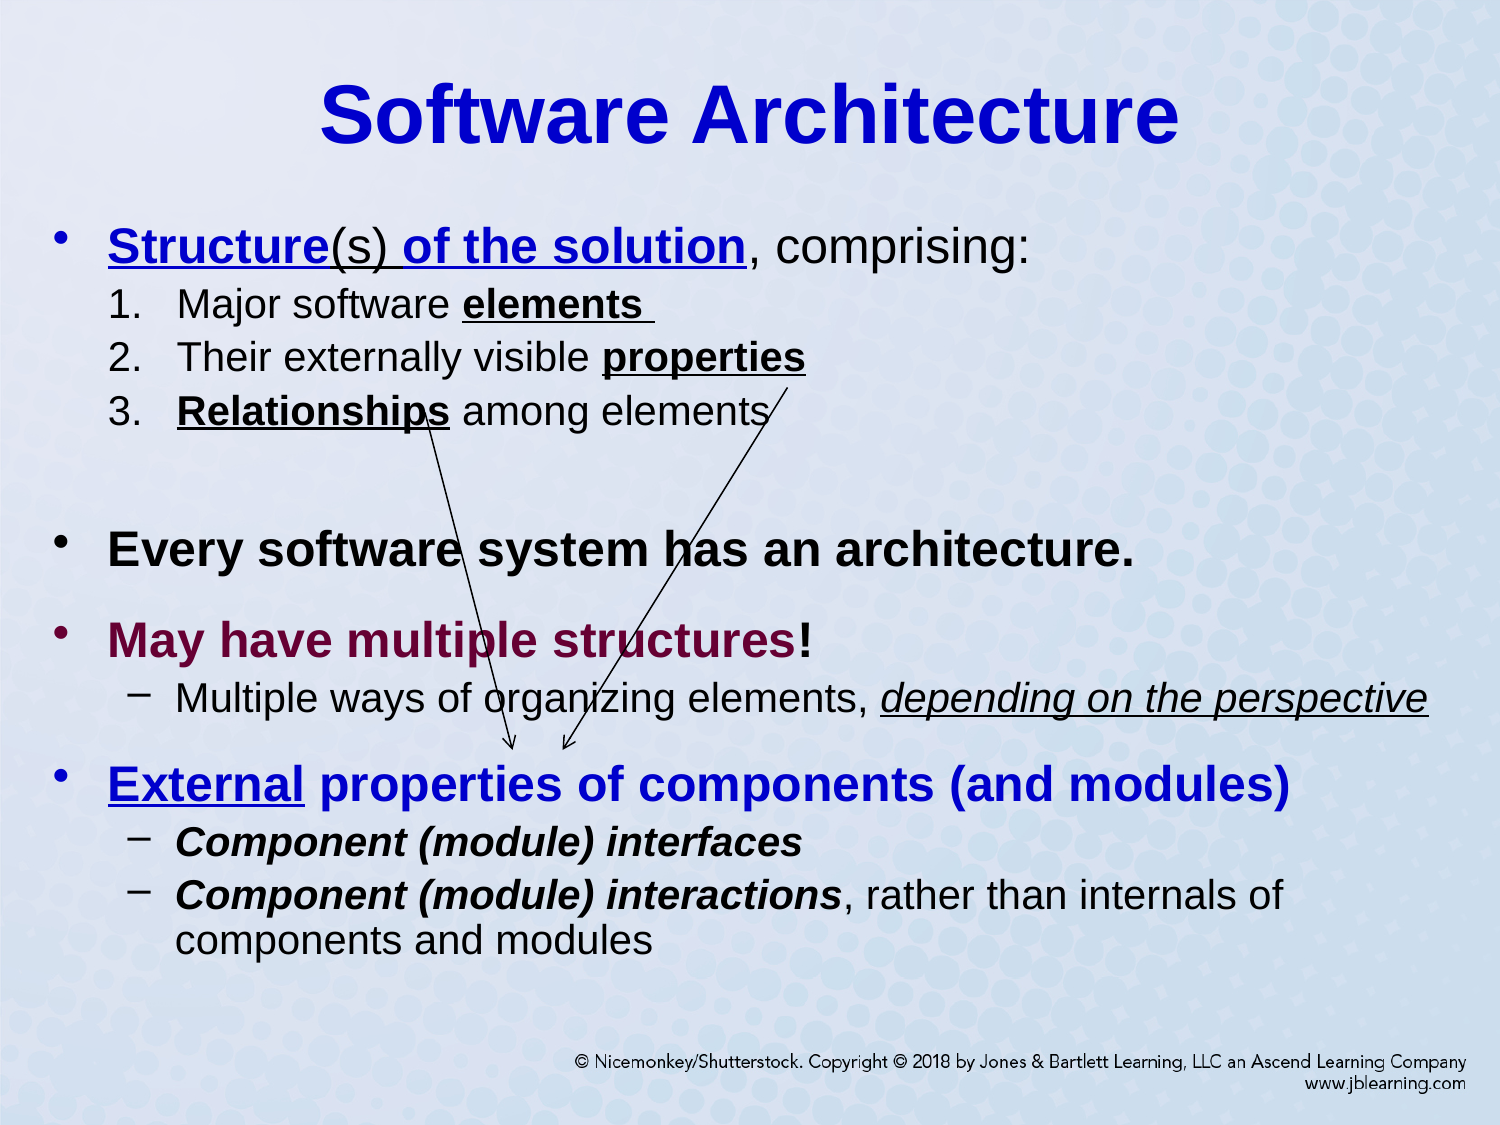

# Software Architecture
Structure(s) of the solution, comprising:
 Major software elements
 Their externally visible properties
 Relationships among elements

Every software system has an architecture.

May have multiple structures!
Multiple ways of organizing elements, depending on the perspective

External properties of components (and modules)
Component (module) interfaces
Component (module) interactions, rather than internals of components and modules